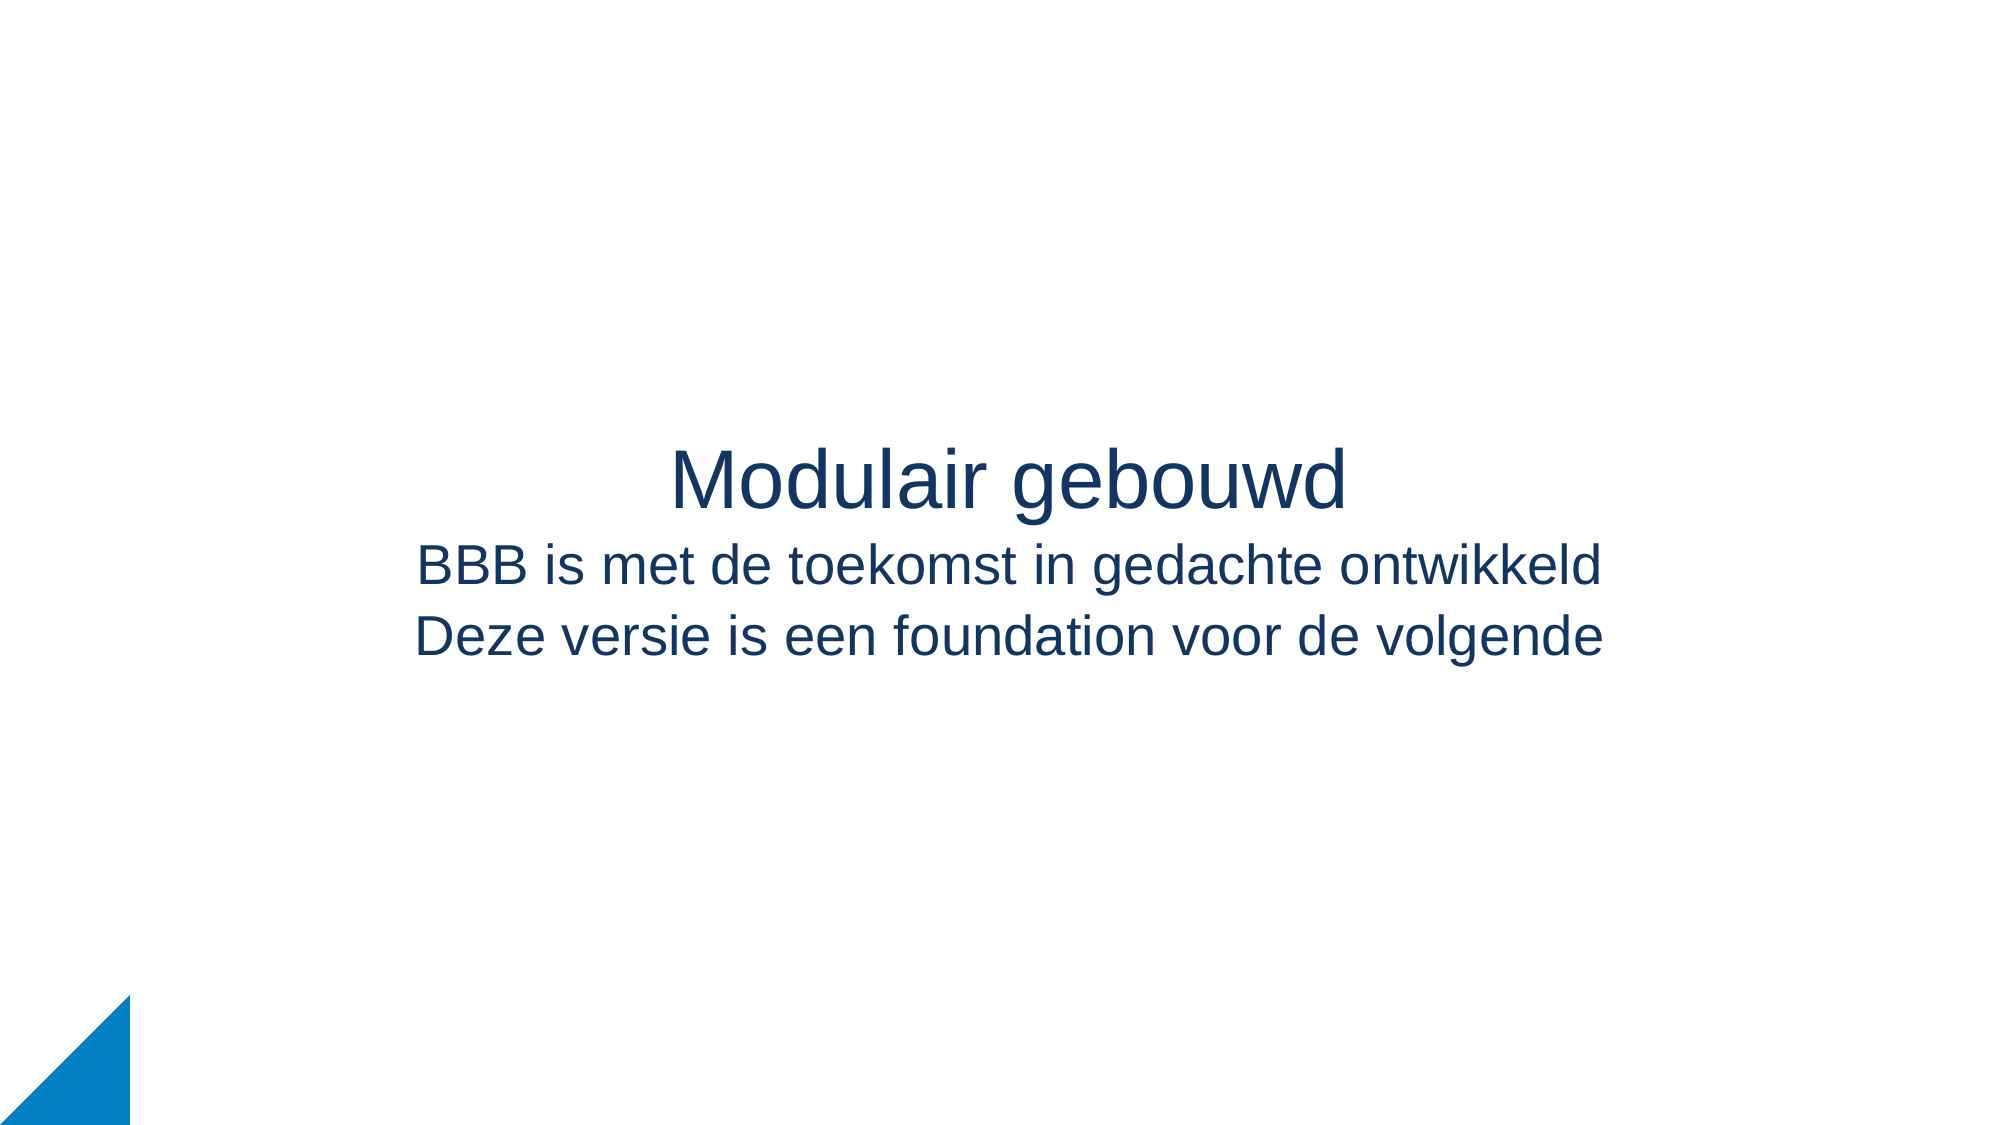

Modulair gebouwd
BBB is met de toekomst in gedachte ontwikkeld
Deze versie is een foundation voor de volgende